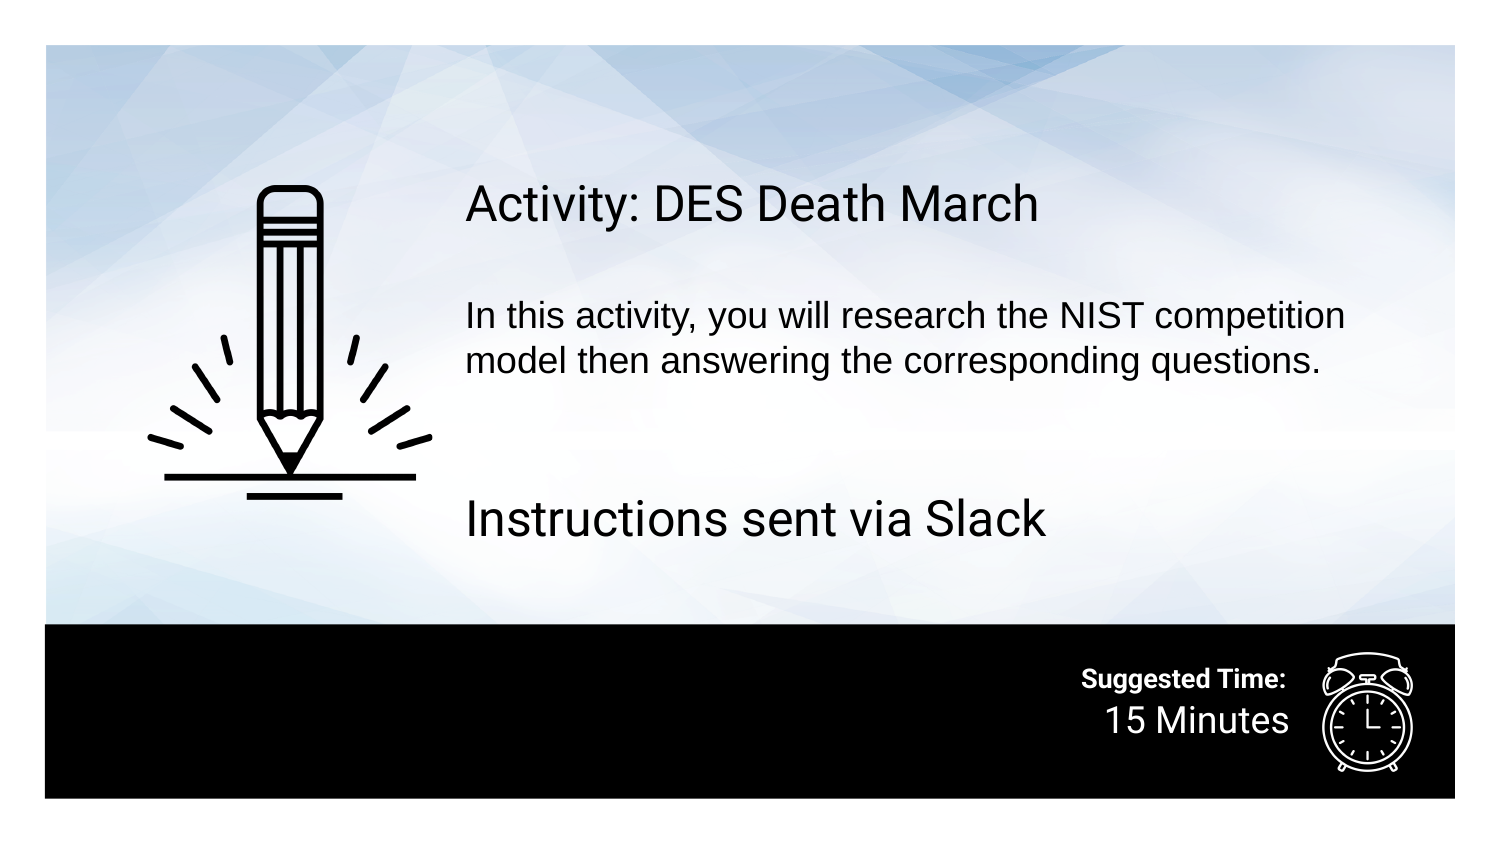

Activity: DES Death March

In this activity, you will research the NIST competition model then answering the corresponding questions.

Instructions sent via Slack
# 15 Minutes